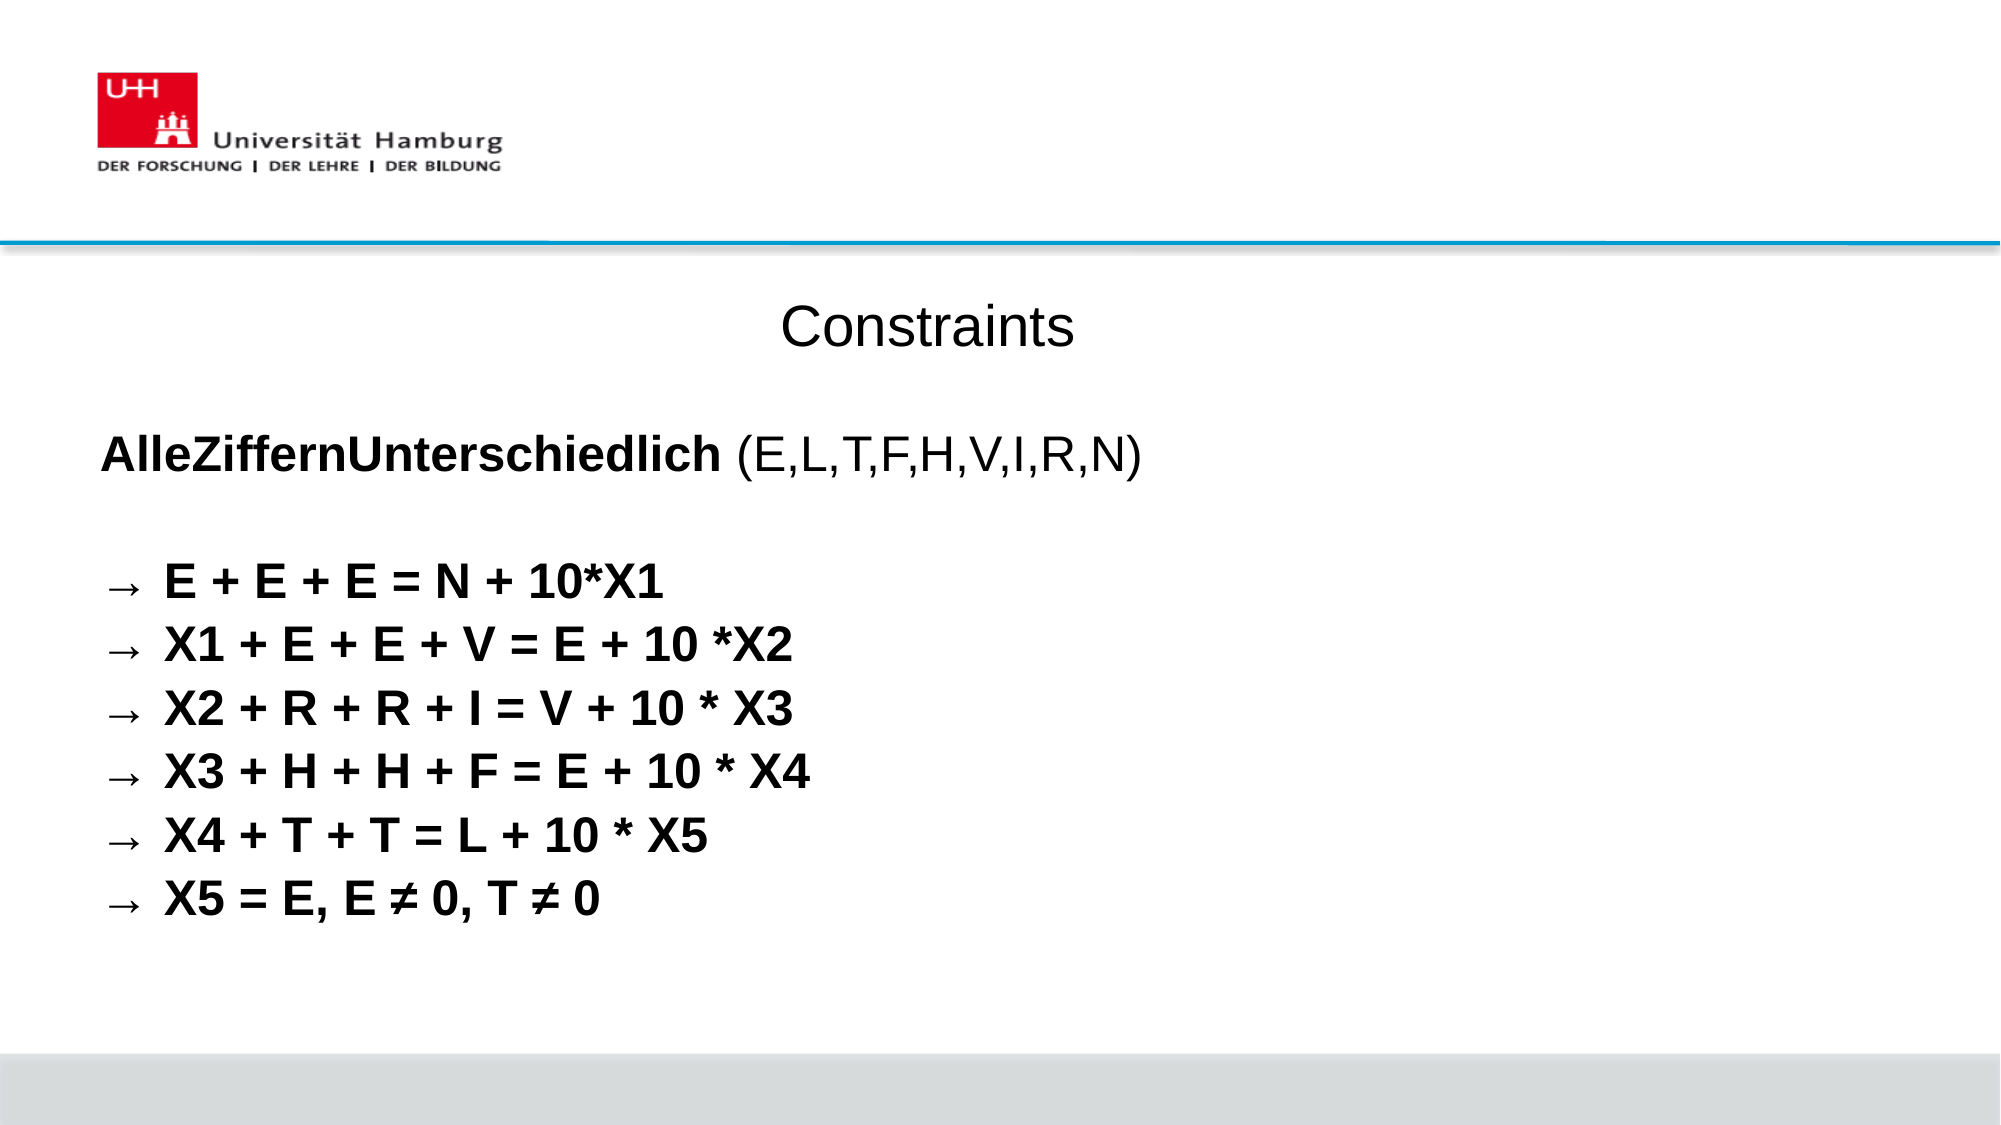

Constraints
AlleZiffernUnterschiedlich (E,L,T,F,H,V,I,R,N)

→ E + E + E = N + 10*X1
→ X1 + E + E + V = E + 10 *X2
→ X2 + R + R + I = V + 10 * X3
→ X3 + H + H + F = E + 10 * X4
→ X4 + T + T = L + 10 * X5
→ X5 = E, E ≠ 0, T ≠ 0